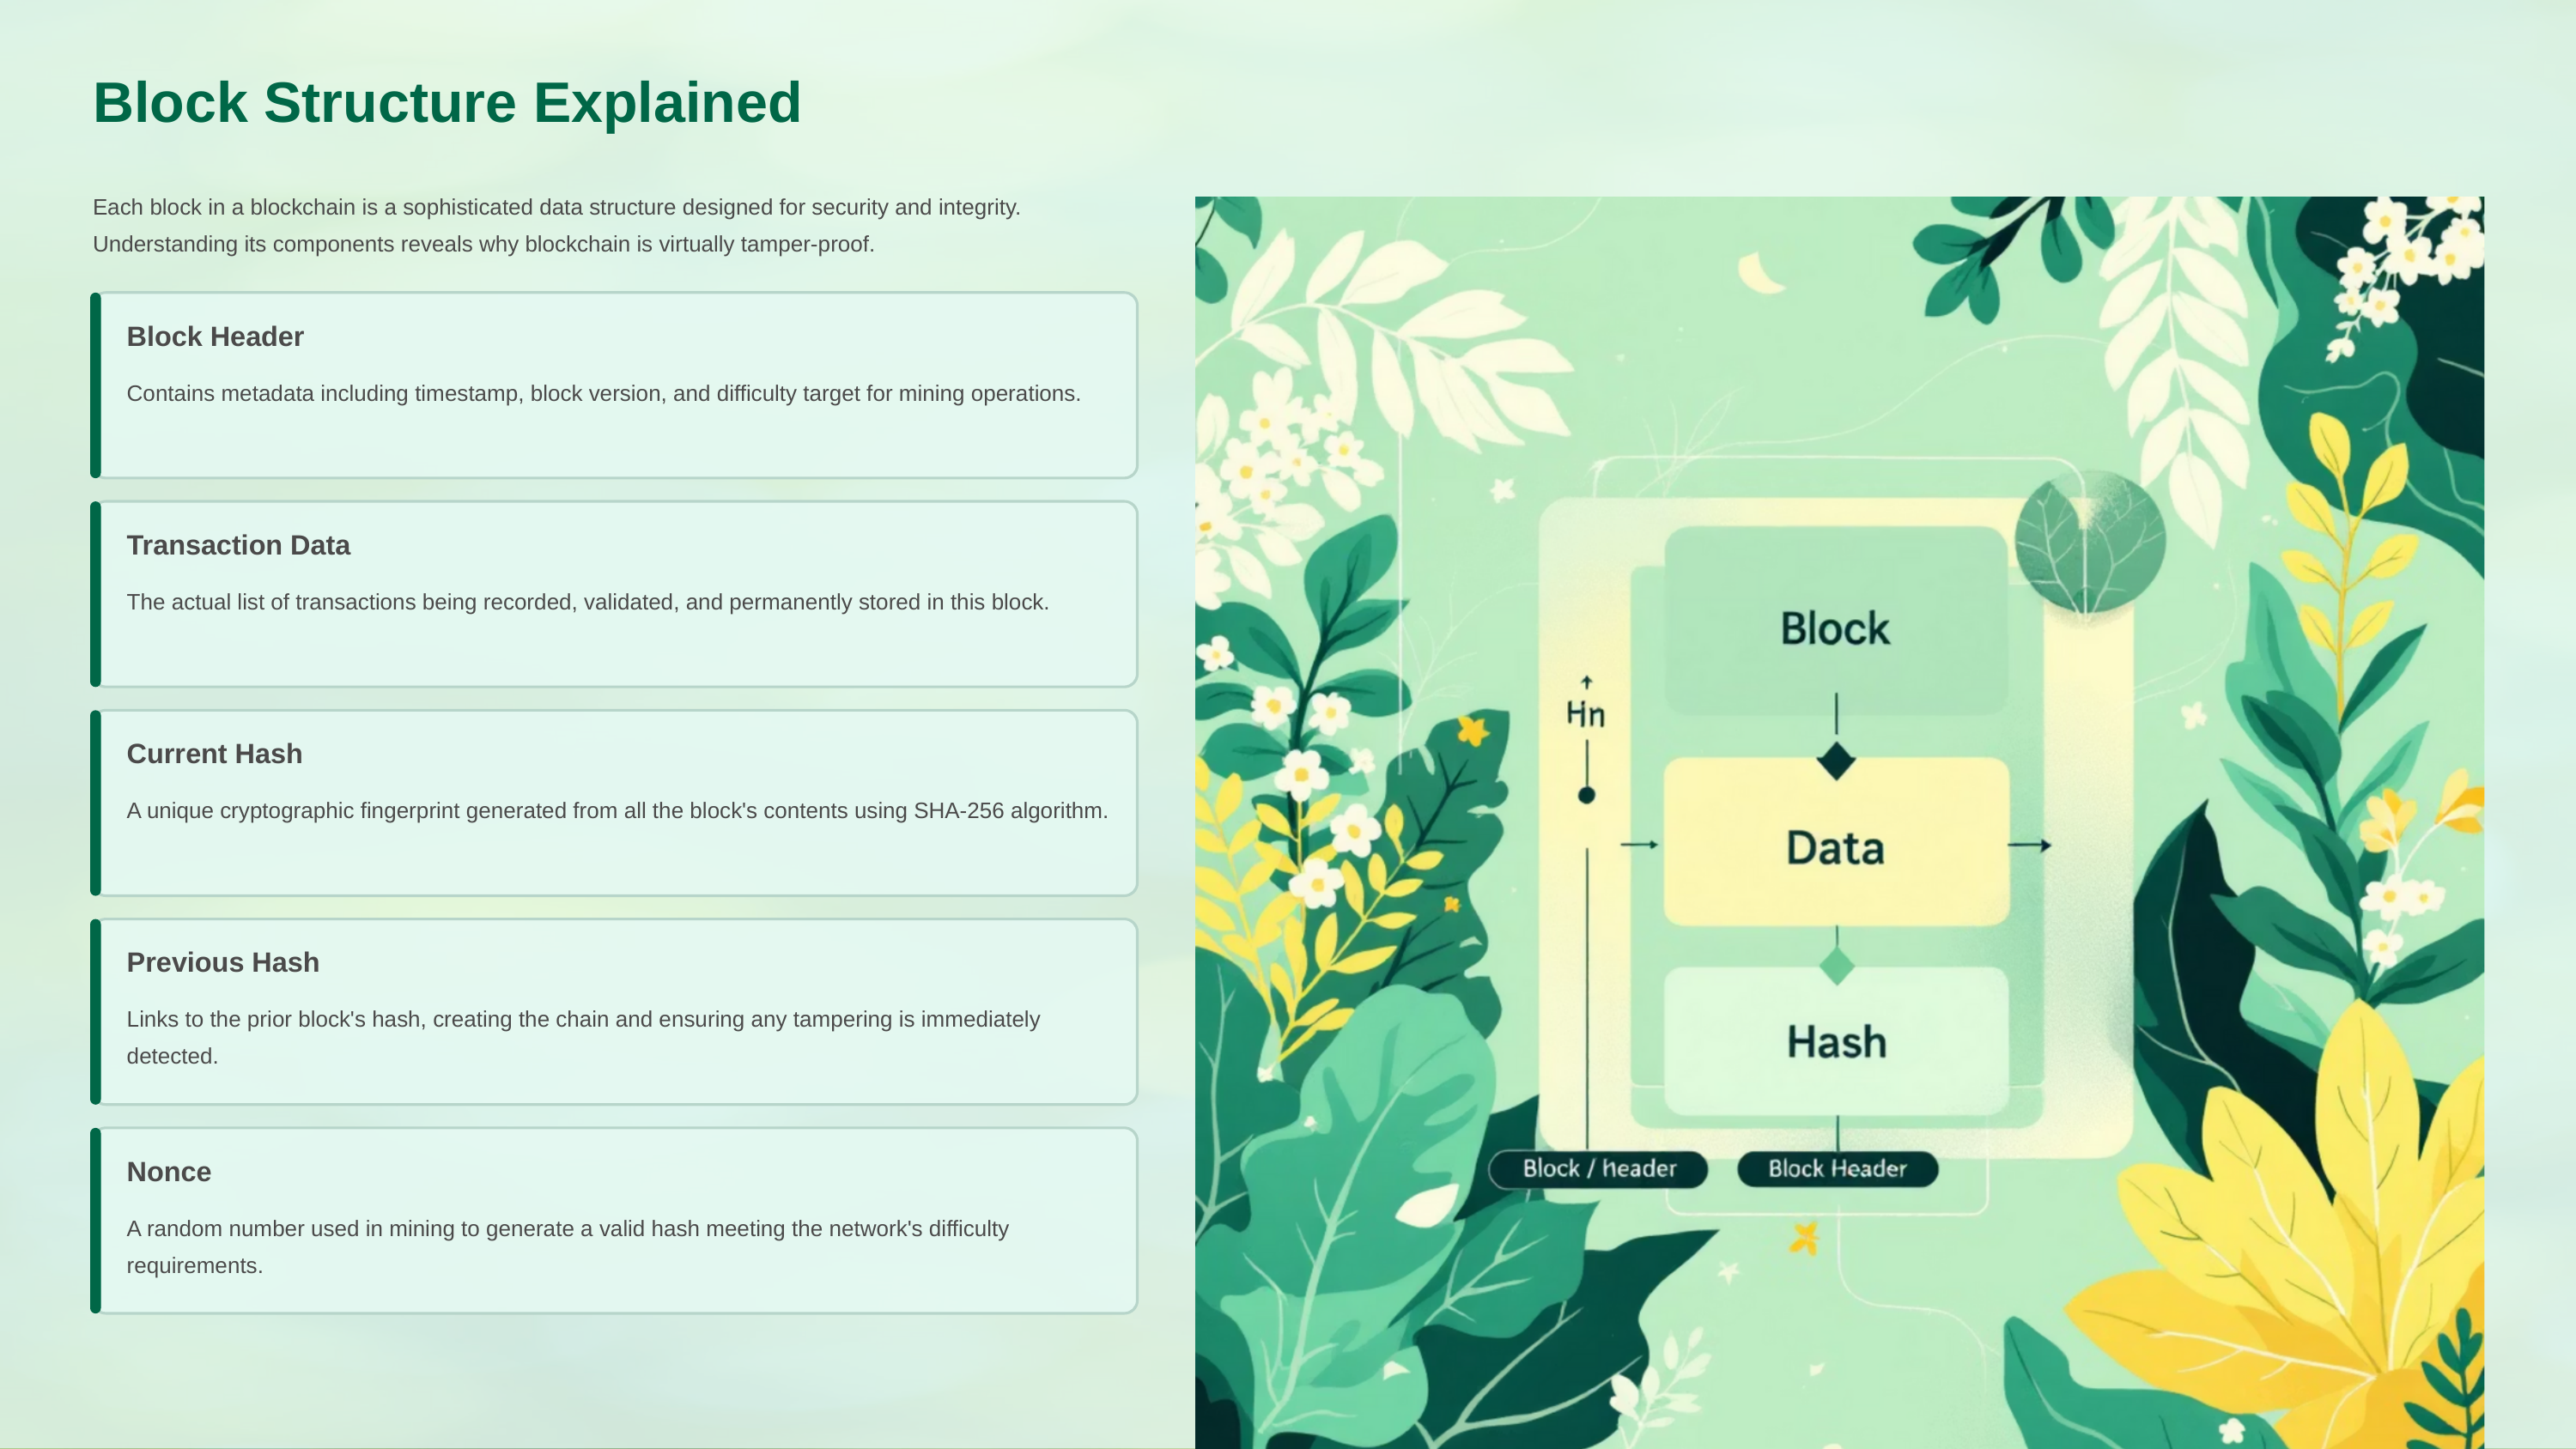

Block Structure Explained
Each block in a blockchain is a sophisticated data structure designed for security and integrity. Understanding its components reveals why blockchain is virtually tamper-proof.

Block Header
Contains metadata including timestamp, block version, and difficulty target for mining operations.

Transaction Data
The actual list of transactions being recorded, validated, and permanently stored in this block.

Current Hash
A unique cryptographic fingerprint generated from all the block's contents using SHA-256 algorithm.

Previous Hash
Links to the prior block's hash, creating the chain and ensuring any tampering is immediately detected.

Nonce
A random number used in mining to generate a valid hash meeting the network's difficulty requirements.